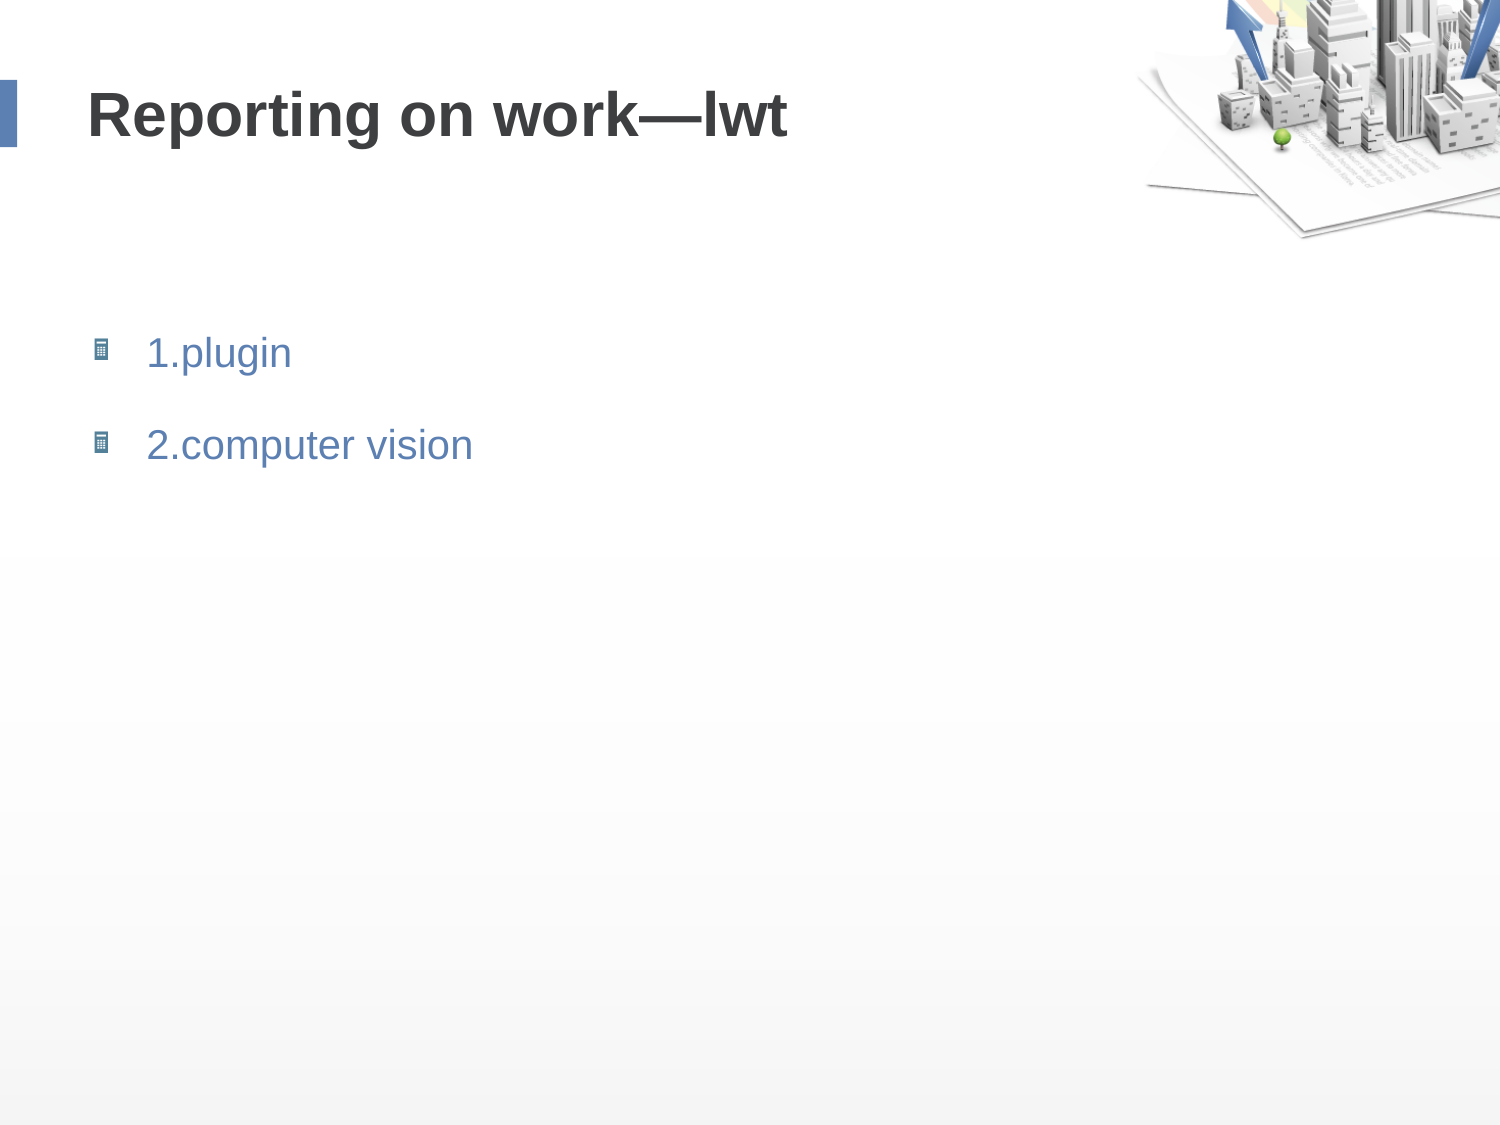

# Reporting on work—lwt

1.plugin
2.computer vision